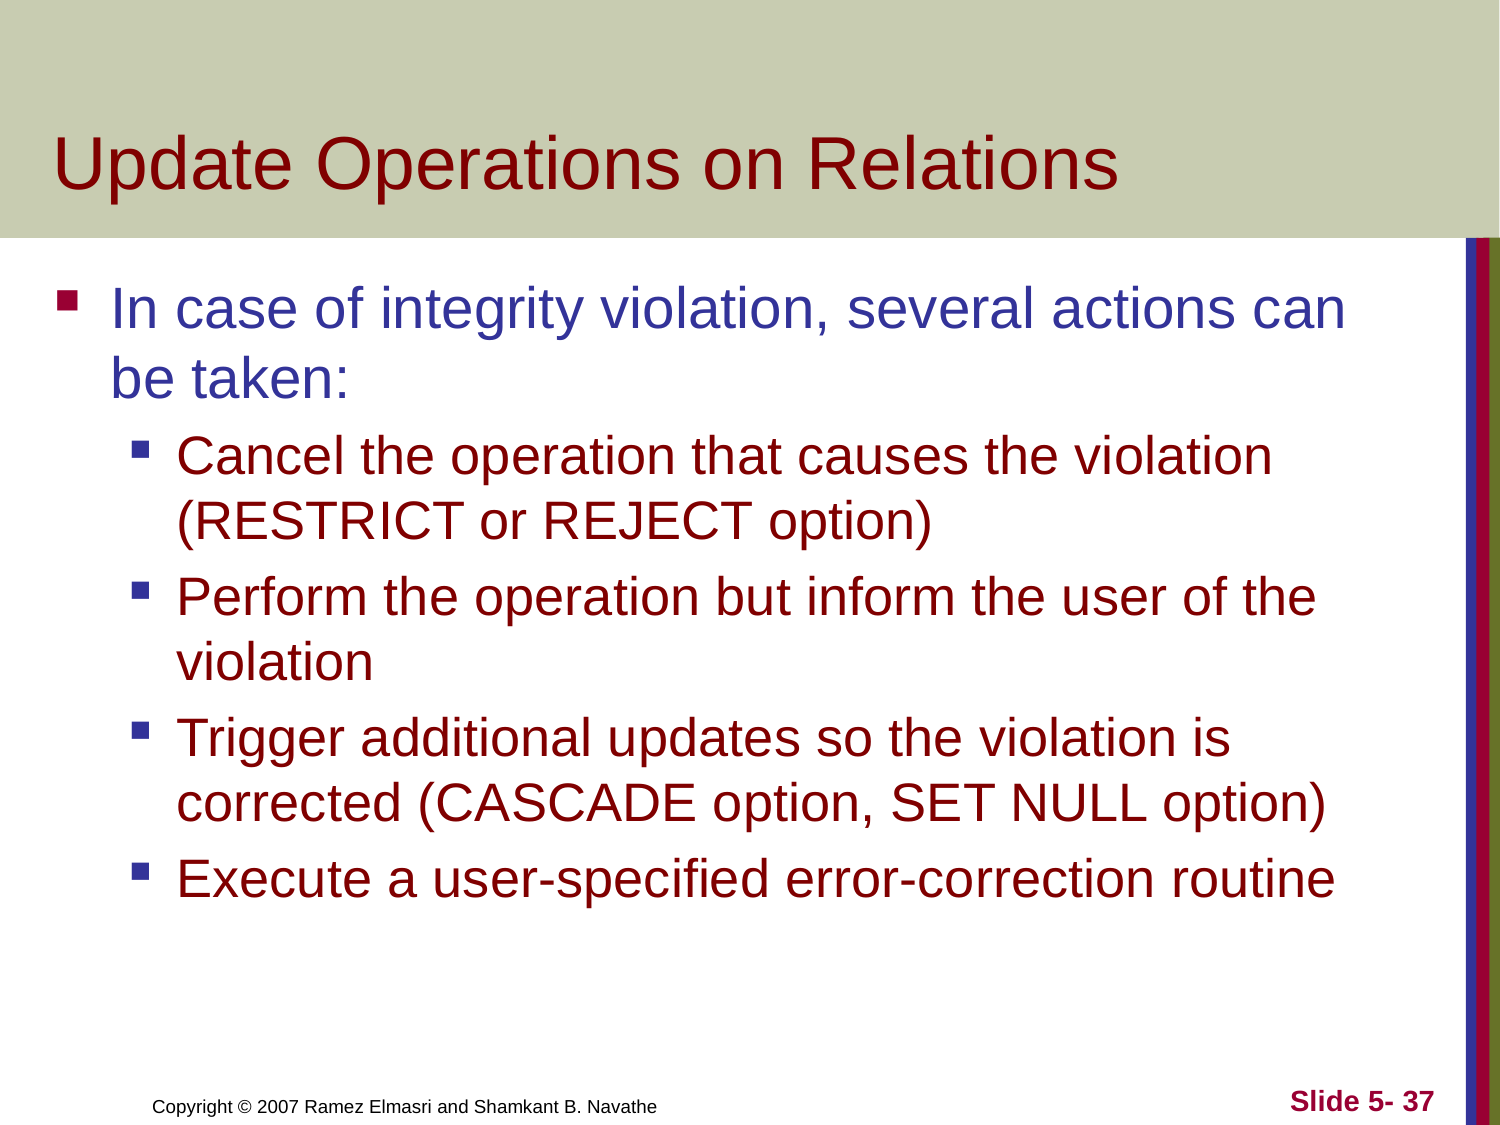

# Update Operations on Relations
In case of integrity violation, several actions can be taken:
Cancel the operation that causes the violation (RESTRICT or REJECT option)
Perform the operation but inform the user of the violation
Trigger additional updates so the violation is corrected (CASCADE option, SET NULL option)
Execute a user-specified error-correction routine
Slide 5- 37